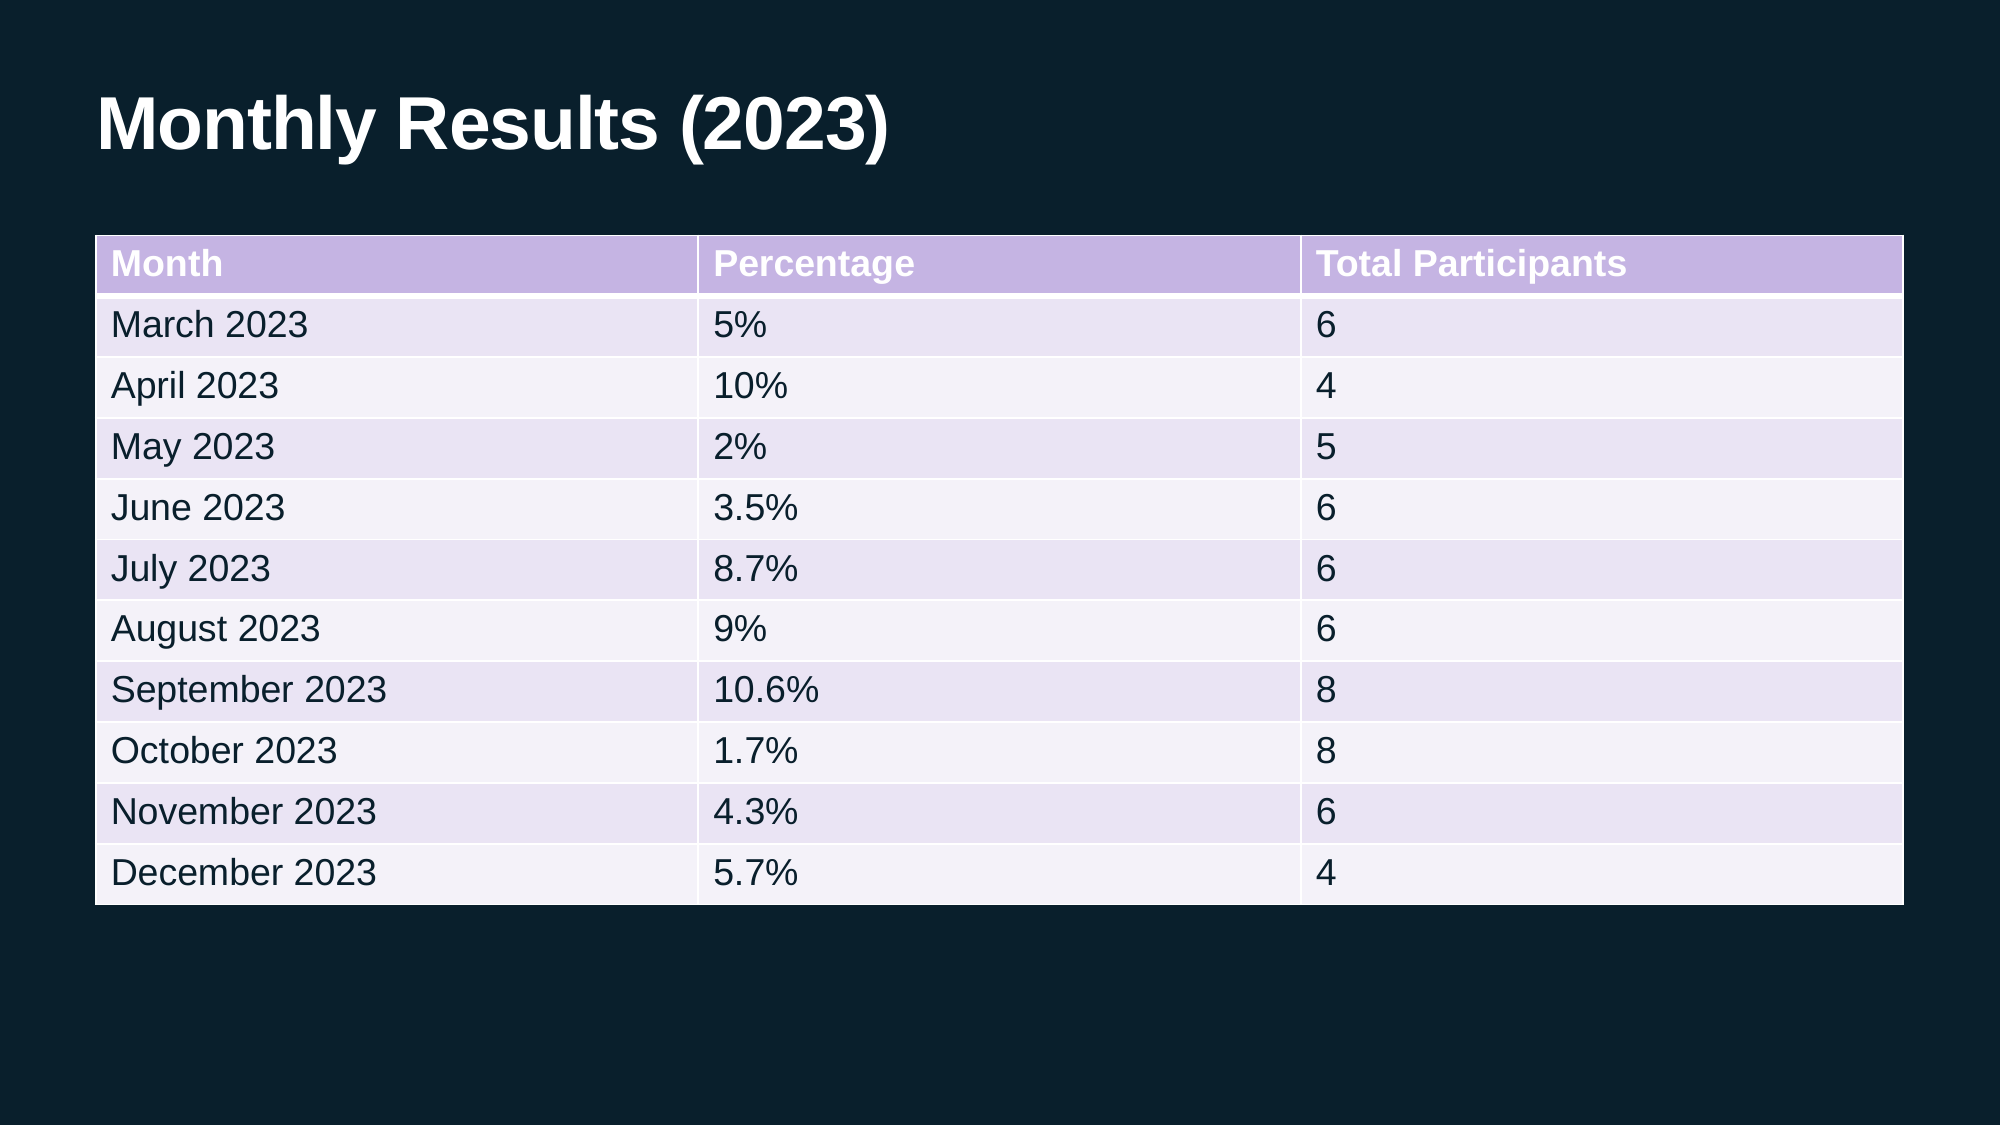

# Monthly Results (2023)
| Month | Percentage | Total Participants |
| --- | --- | --- |
| March 2023 | 5% | 6 |
| April 2023 | 10% | 4 |
| May 2023 | 2% | 5 |
| June 2023 | 3.5% | 6 |
| July 2023 | 8.7% | 6 |
| August 2023 | 9% | 6 |
| September 2023 | 10.6% | 8 |
| October 2023 | 1.7% | 8 |
| November 2023 | 4.3% | 6 |
| December 2023 | 5.7% | 4 |